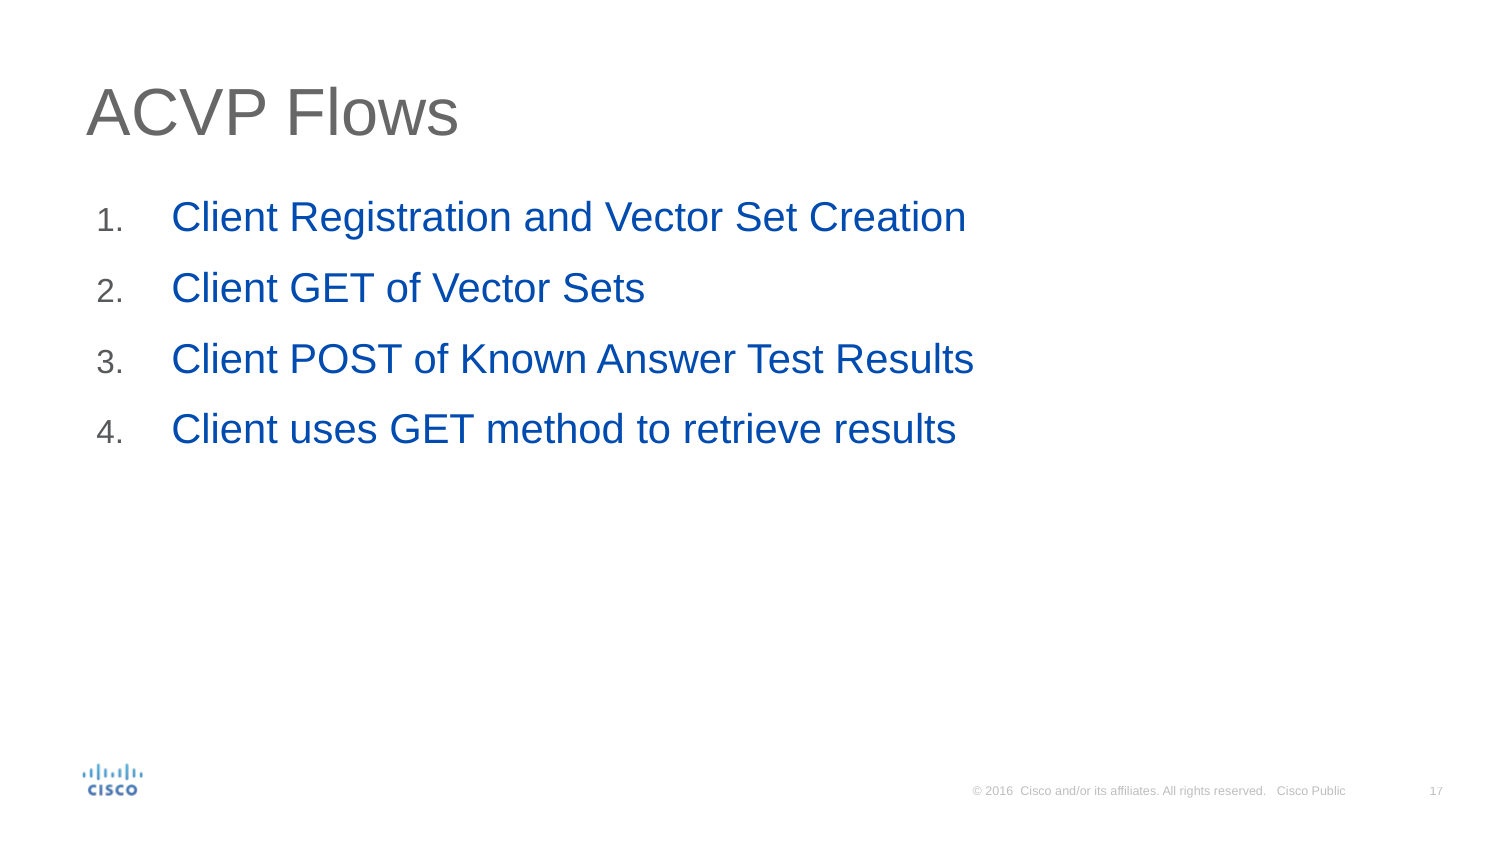

# ACVP Flows
Client Registration and Vector Set Creation
Client GET of Vector Sets
Client POST of Known Answer Test Results
Client uses GET method to retrieve results